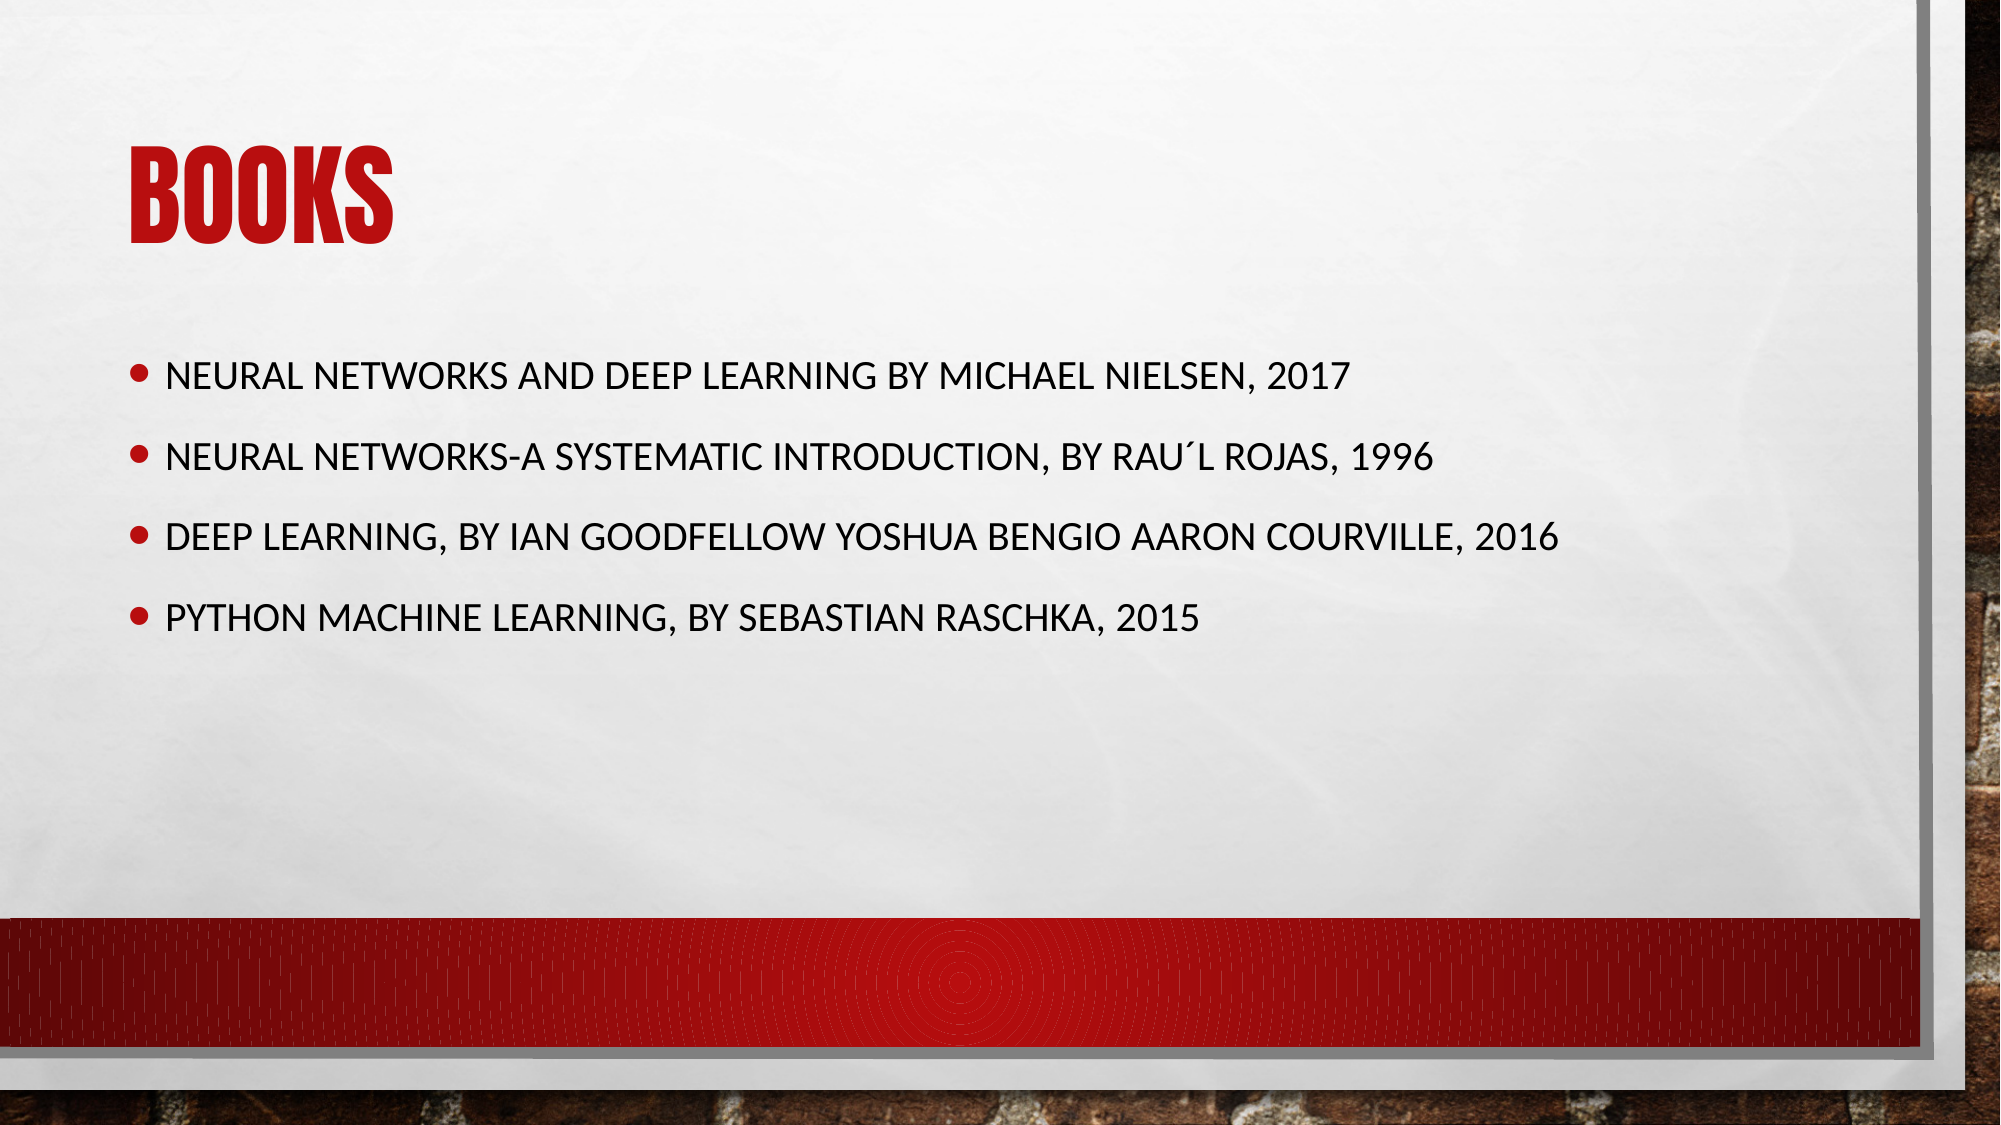

# Books
Neural networks and deep learning by Michael Nielsen, 2017
Neural Networks-A Systematic Introduction, by Rau´l Rojas, 1996
Deep Learning, by Ian Goodfellow Yoshua Bengio Aaron Courville, 2016
Python Machine Learning, by Sebastian raschka, 2015